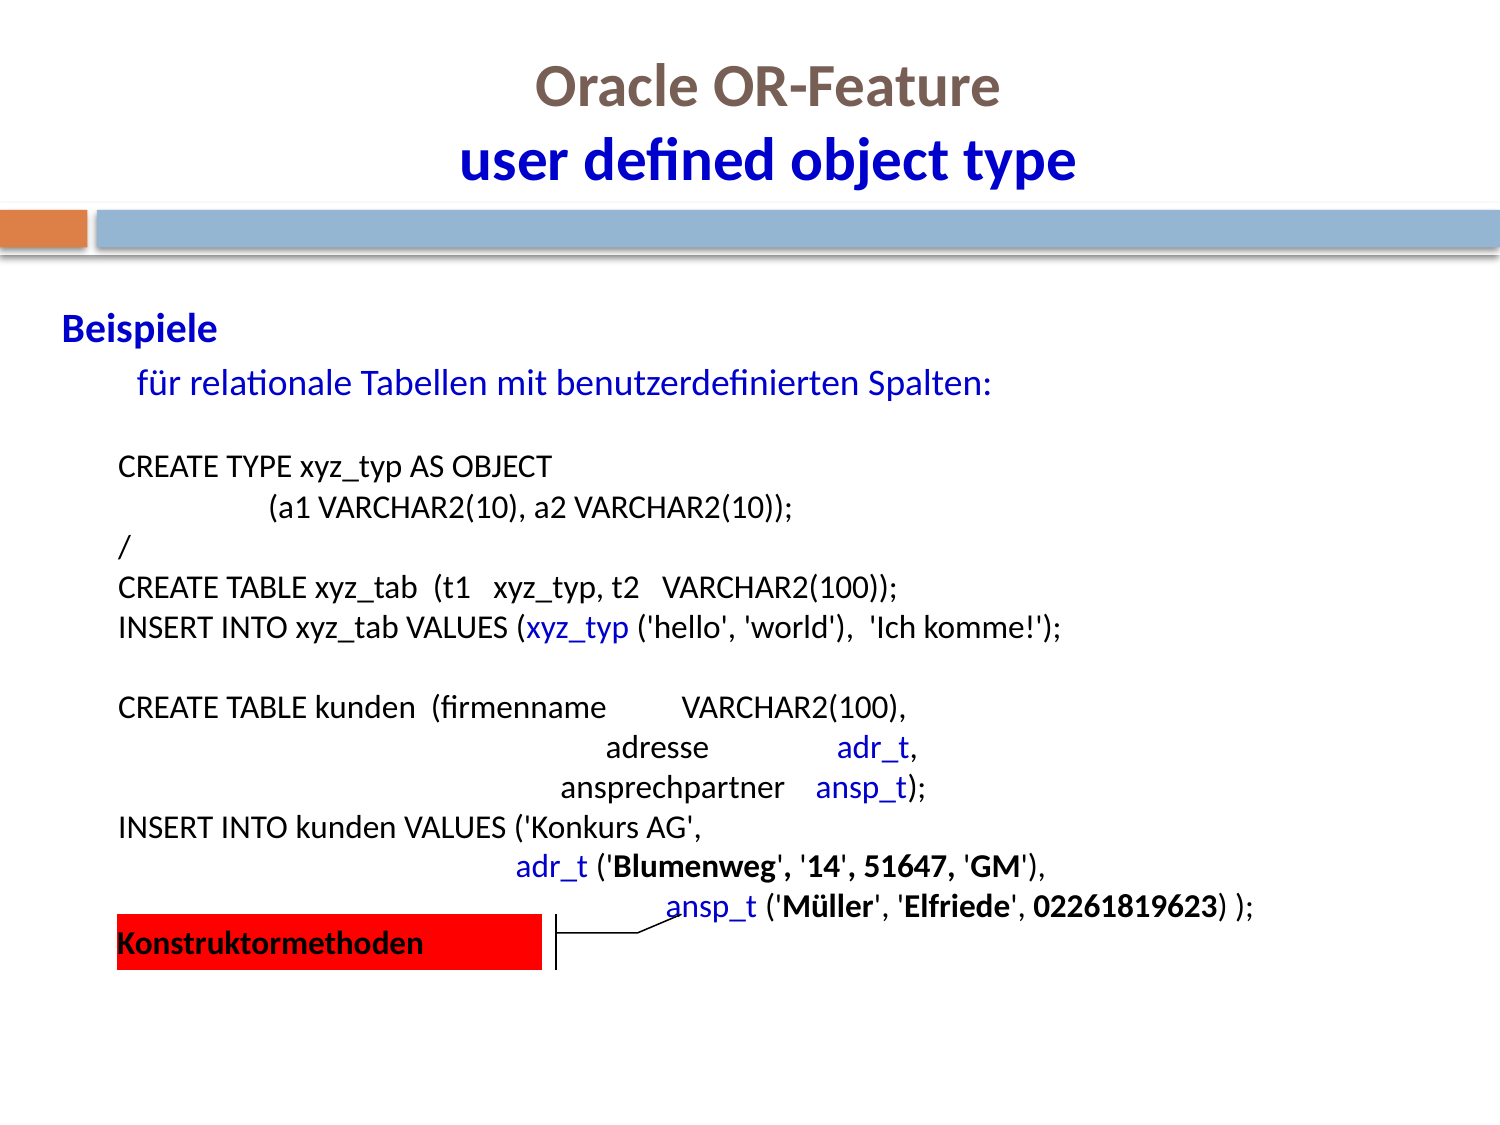

# Oracle OR-Feature user defined object type

Beispiele
für relationale Tabellen mit benutzerdefinierten Spalten:
	CREATE TYPE xyz_typ AS OBJECT
	(a1 VARCHAR2(10), a2 VARCHAR2(10));
	/
	CREATE TABLE xyz_tab  (t1   xyz_typ, t2   VARCHAR2(100));
	INSERT INTO xyz_tab VALUES (xyz_typ ('hello', 'world'),  'Ich komme!');

	CREATE TABLE kunden  (firmenname          VARCHAR2(100),
	                            	     adresse                 adr_t,
		                   ansprechpartner    ansp_t);
	INSERT INTO kunden VALUES ('Konkurs AG',
                                                     adr_t ('Blumenweg', '14', 51647, 'GM'),
                                                                         ansp_t ('Müller', 'Elfriede', 02261819623) );
Konstruktormethoden